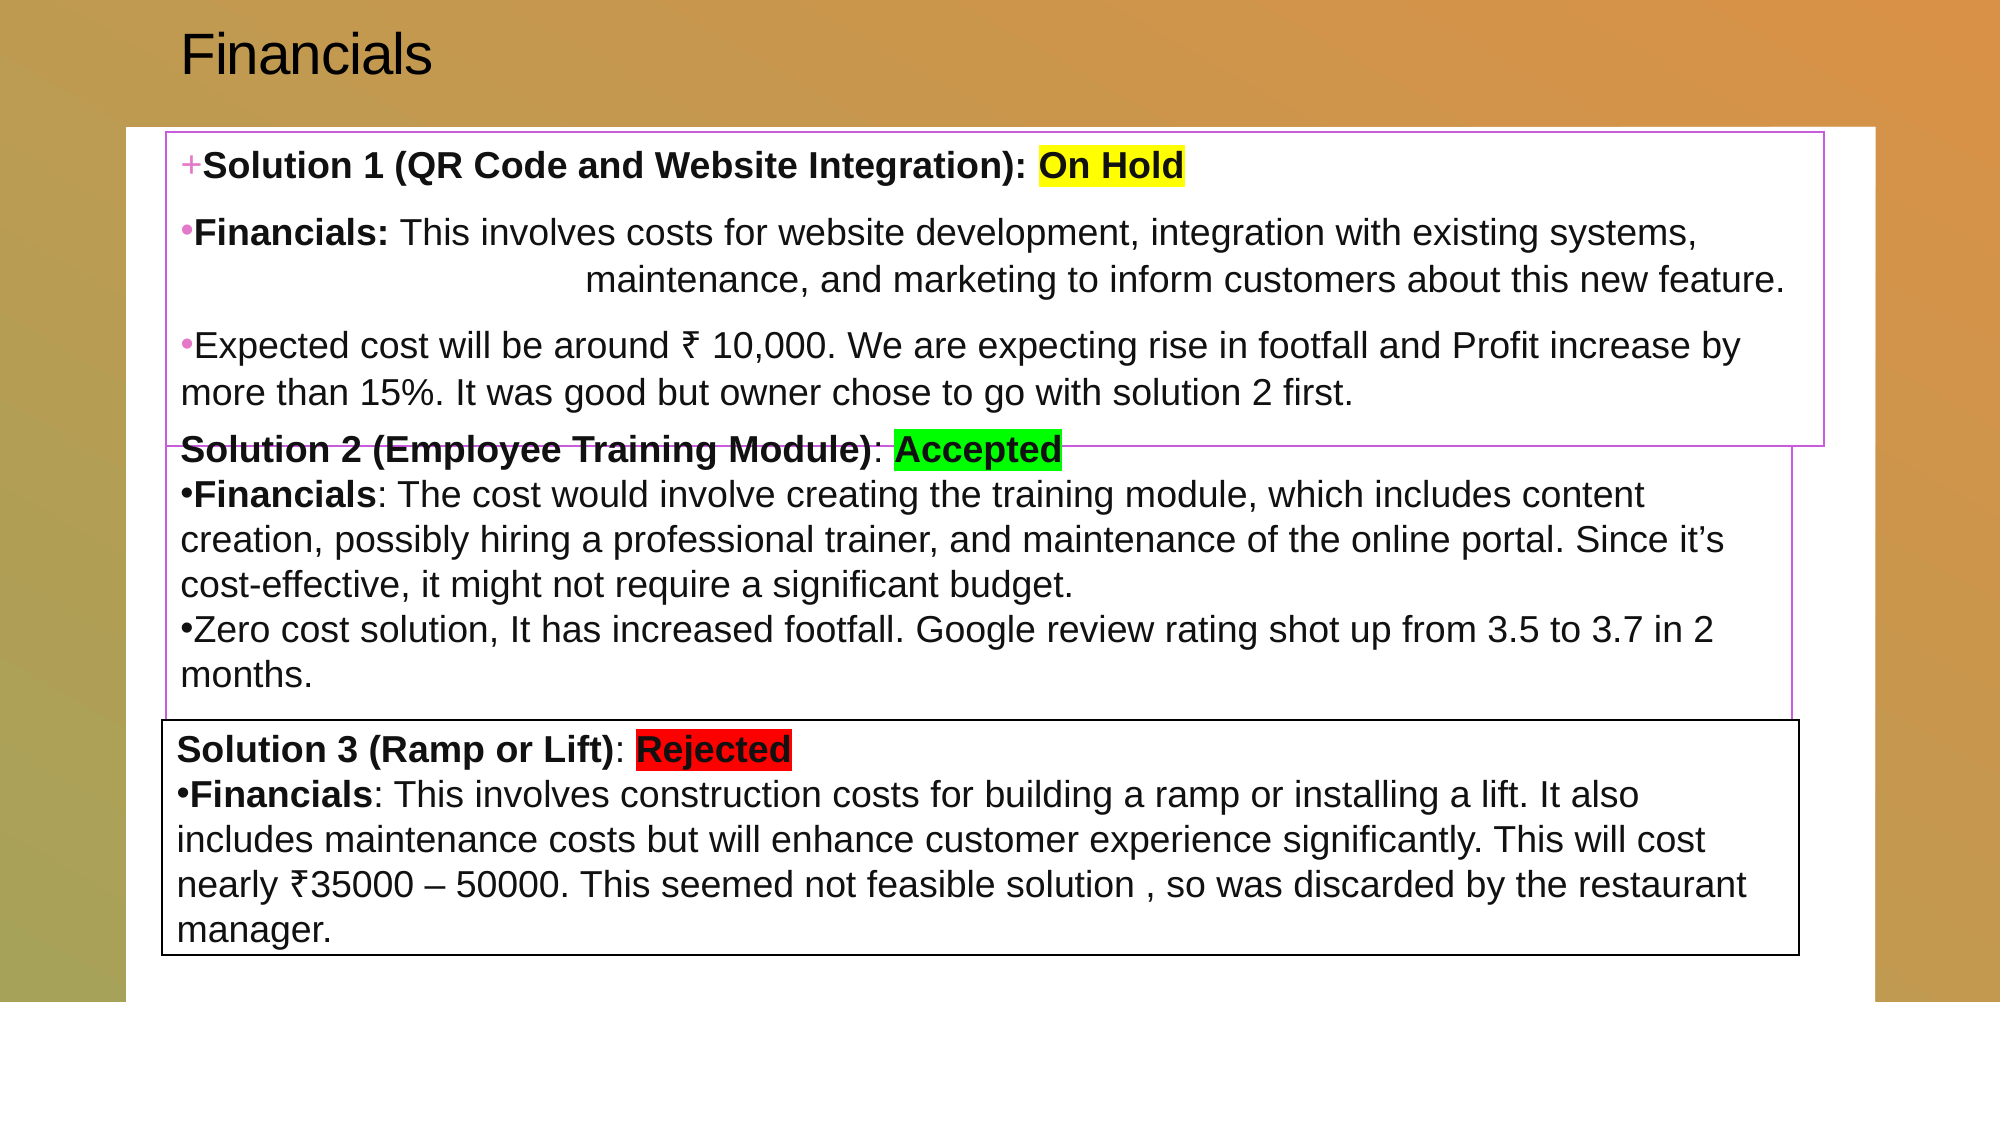

# Financials
Solution 1 (QR Code and Website Integration): On Hold
Financials: This involves costs for website development, integration with existing systems, 		          maintenance, and marketing to inform customers about this new feature.
Expected cost will be around ₹ 10,000. We are expecting rise in footfall and Profit increase by more than 15%. It was good but owner chose to go with solution 2 first.

Solution 2 (Employee Training Module): Accepted
Financials: The cost would involve creating the training module, which includes content creation, possibly hiring a professional trainer, and maintenance of the online portal. Since it’s cost-effective, it might not require a significant budget.
Zero cost solution, It has increased footfall. Google review rating shot up from 3.5 to 3.7 in 2 months.

Solution 3 (Ramp or Lift): Rejected
Financials: This involves construction costs for building a ramp or installing a lift. It also includes maintenance costs but will enhance customer experience significantly. This will cost nearly ₹35000 – 50000. This seemed not feasible solution , so was discarded by the restaurant manager.